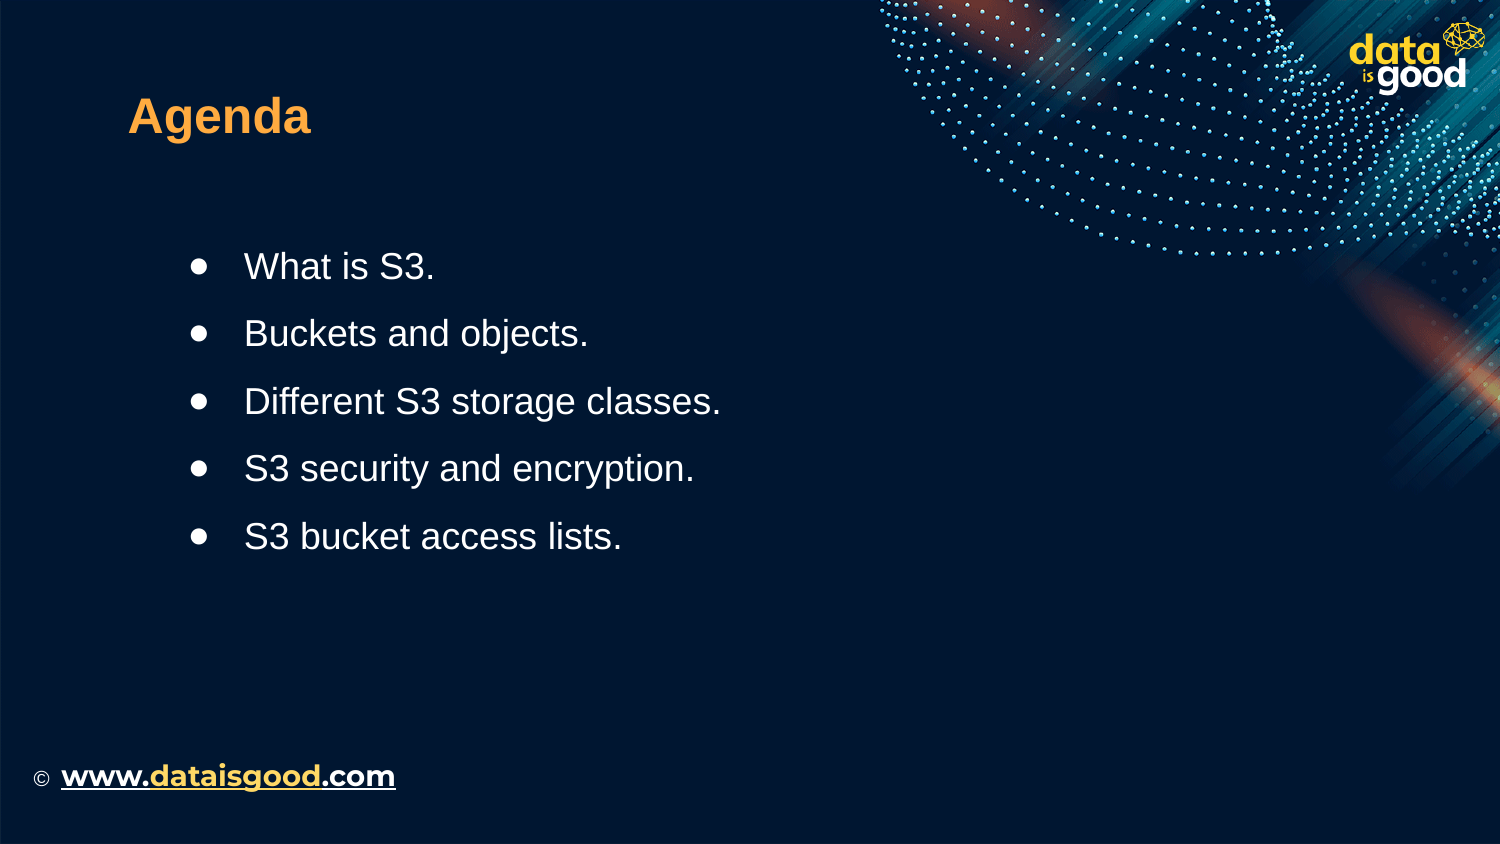

# Agenda
What is S3.
Buckets and objects.
Different S3 storage classes.
S3 security and encryption.
S3 bucket access lists.